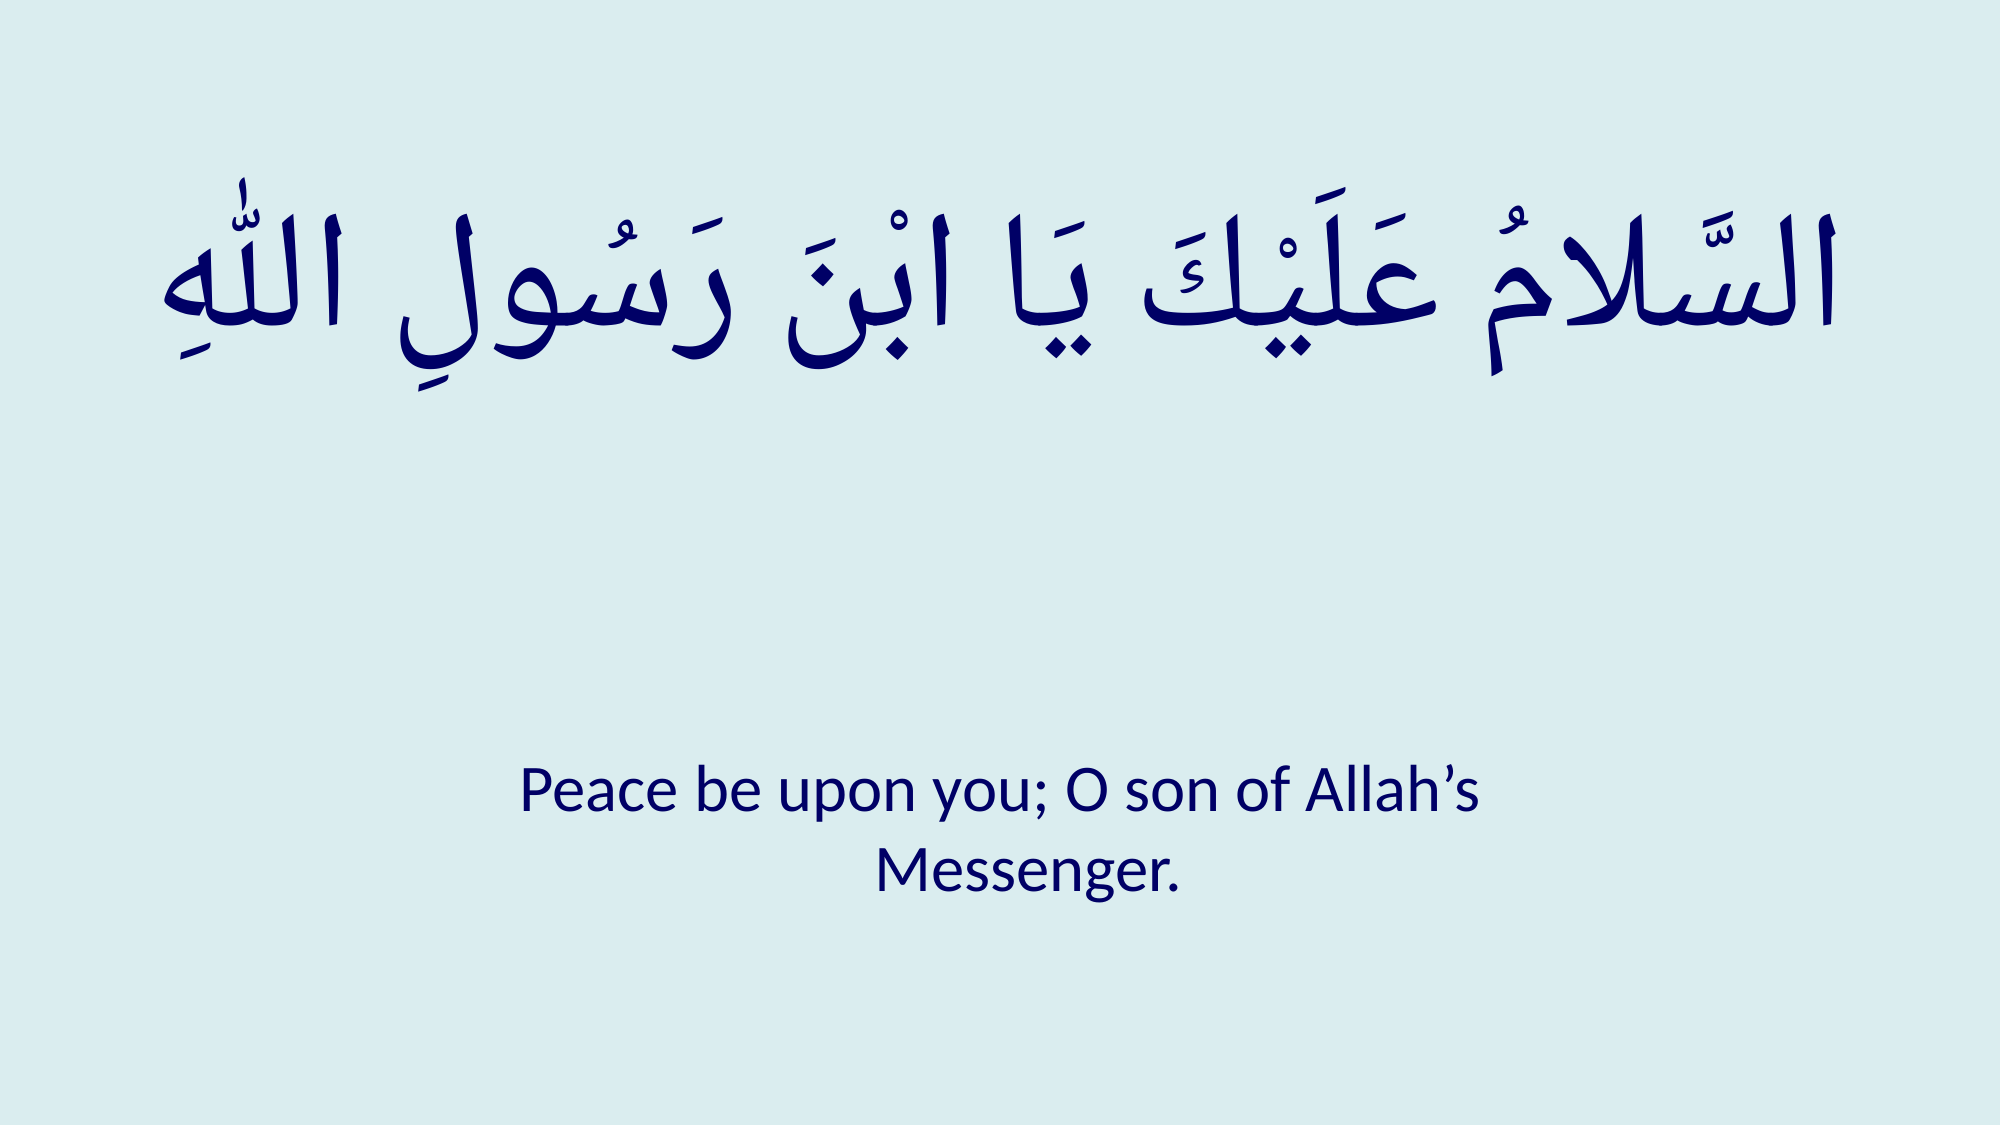

# السَّلامُ عَلَيْكَ يَا ابْنَ رَسُولِ اللّٰهِ
Peace be upon you; O son of Allah’s Messenger.